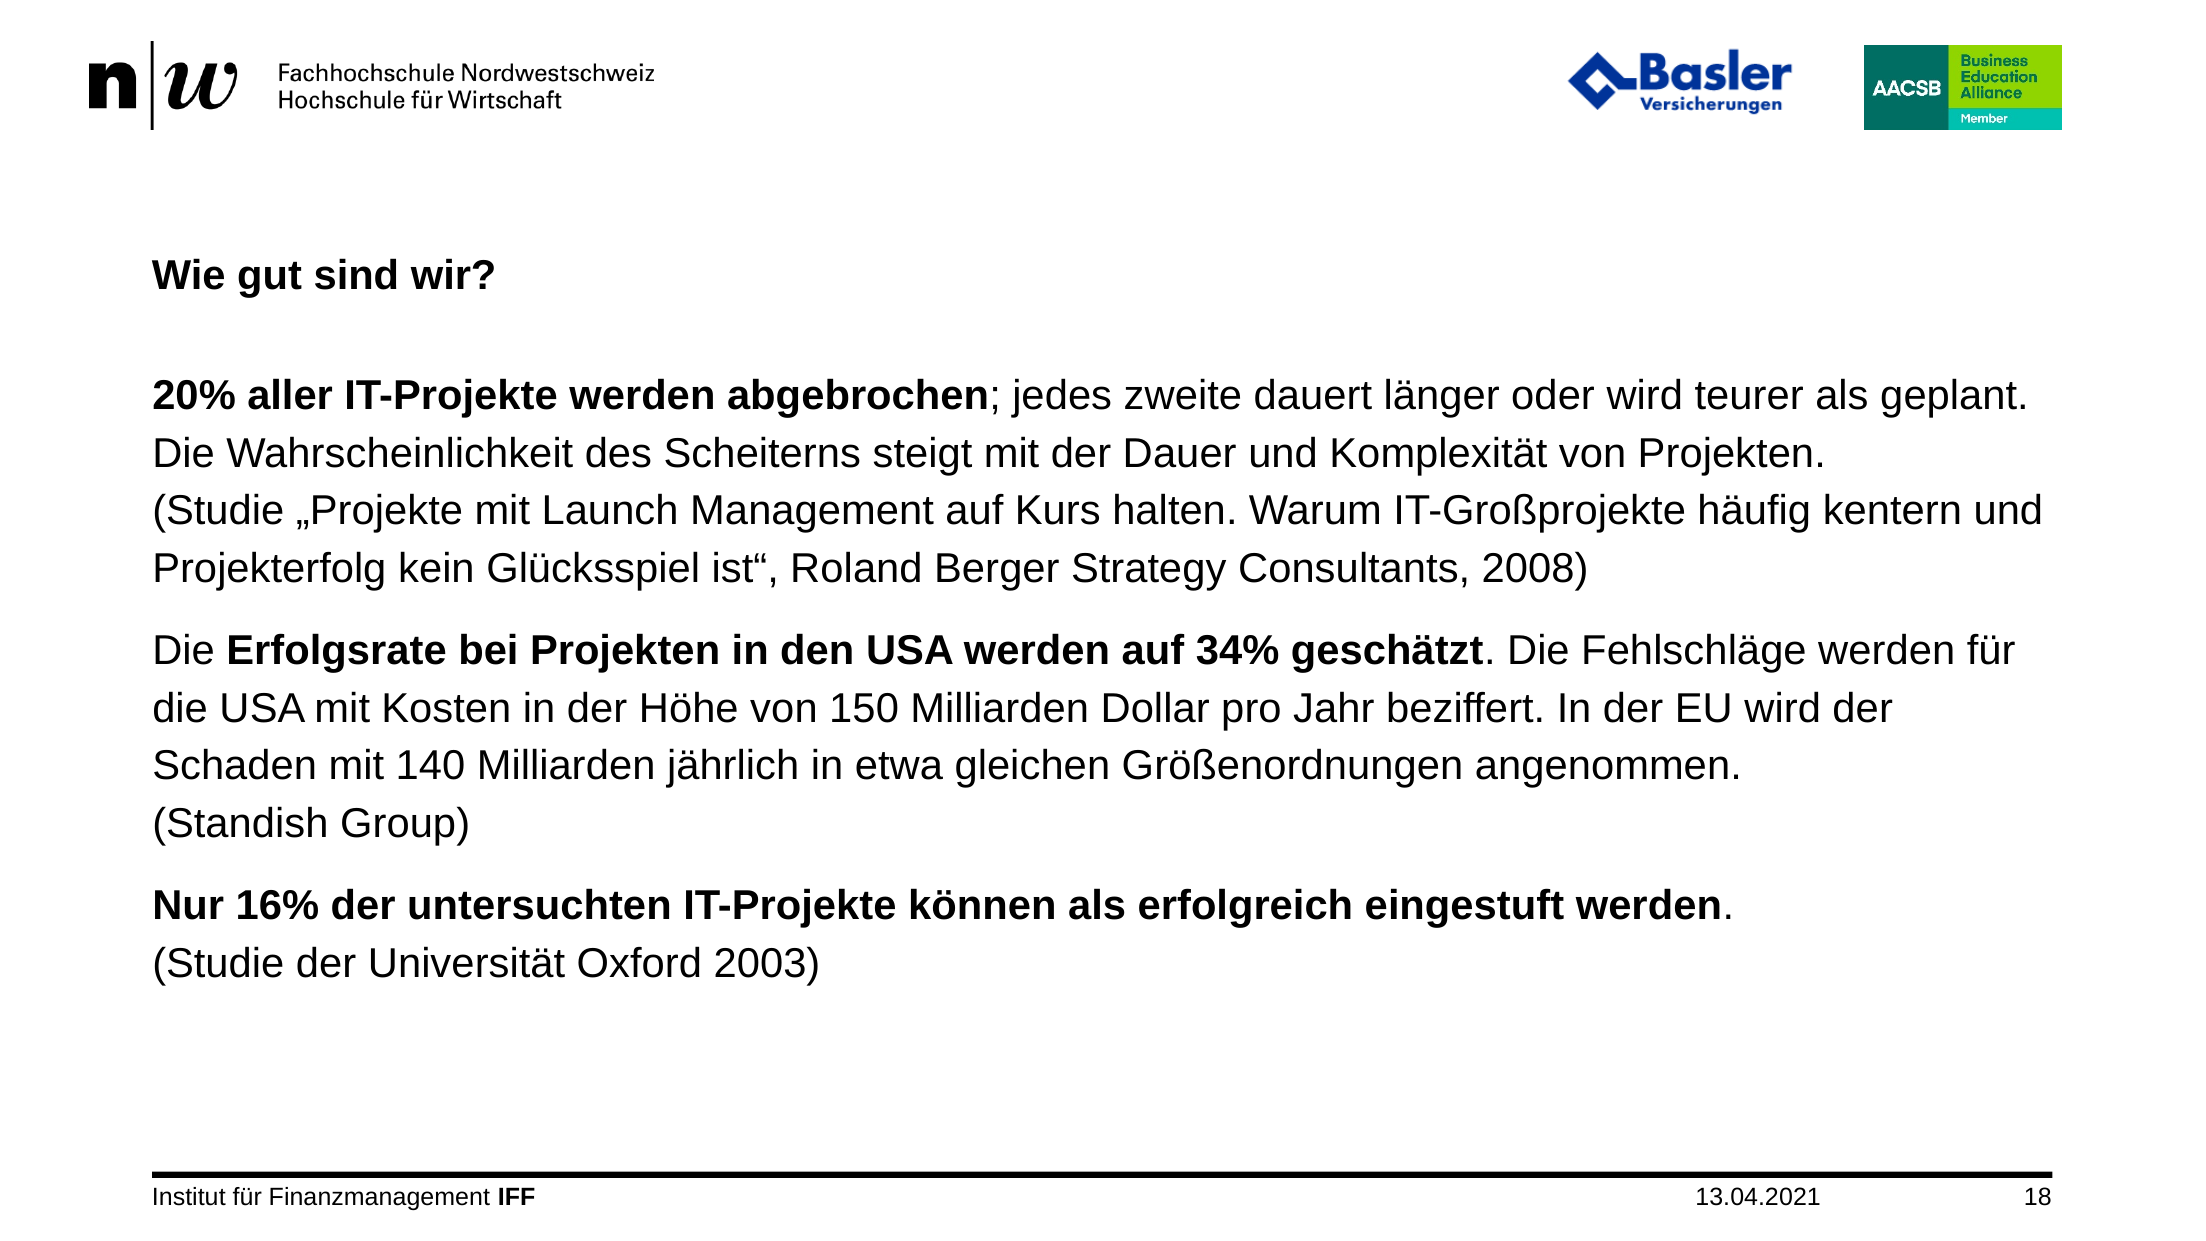

# Wie gut sind wir?
20% aller IT-Projekte werden abgebrochen; jedes zweite dauert länger oder wird teurer als geplant. Die Wahrscheinlichkeit des Scheiterns steigt mit der Dauer und Komplexität von Projekten.
(Studie „Projekte mit Launch Management auf Kurs halten. Warum IT-Großprojekte häufig kentern und Projekterfolg kein Glücksspiel ist“, Roland Berger Strategy Consultants, 2008)
Die Erfolgsrate bei Projekten in den USA werden auf 34% geschätzt. Die Fehlschläge werden für die USA mit Kosten in der Höhe von 150 Milliarden Dollar pro Jahr beziffert. In der EU wird der Schaden mit 140 Milliarden jährlich in etwa gleichen Größenordnungen angenommen.
(Standish Group)
Nur 16% der untersuchten IT-Projekte können als erfolgreich eingestuft werden.
(Studie der Universität Oxford 2003)

Institut für Finanzmanagement IFF
13.04.2021
18